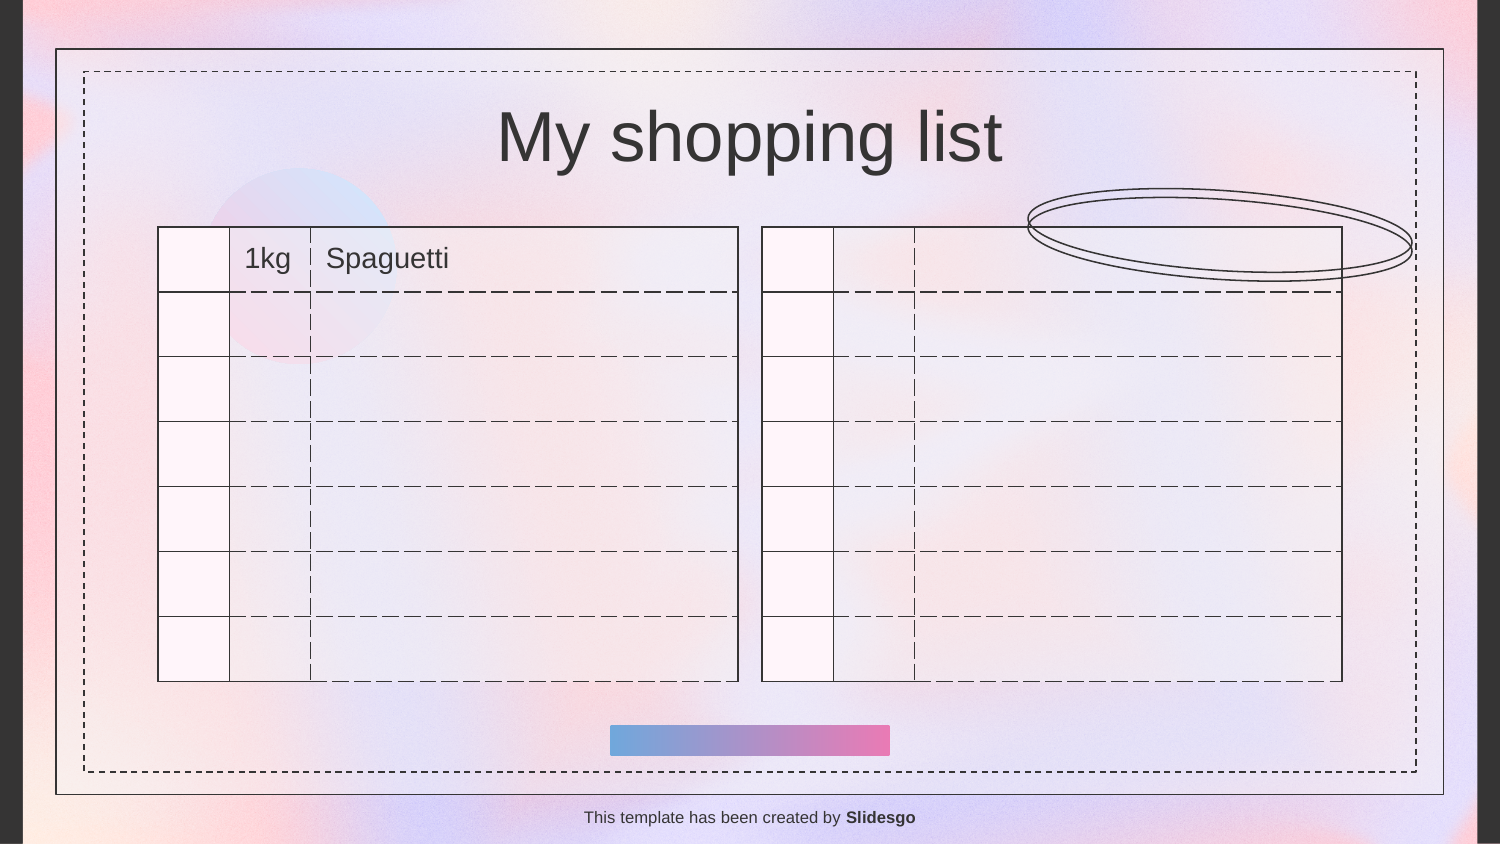

# My shopping list

|  | 1kg | Spaguetti |
| --- | --- | --- |
|  |  |  |
|  |  |  |
|  |  |  |
|  |  |  |
|  |  |  |
|  |  |  |
|  |  |  |
| --- | --- | --- |
|  |  |  |
|  |  |  |
|  |  |  |
|  |  |  |
|  |  |  |
|  |  |  |

This template has been created by Slidesgo